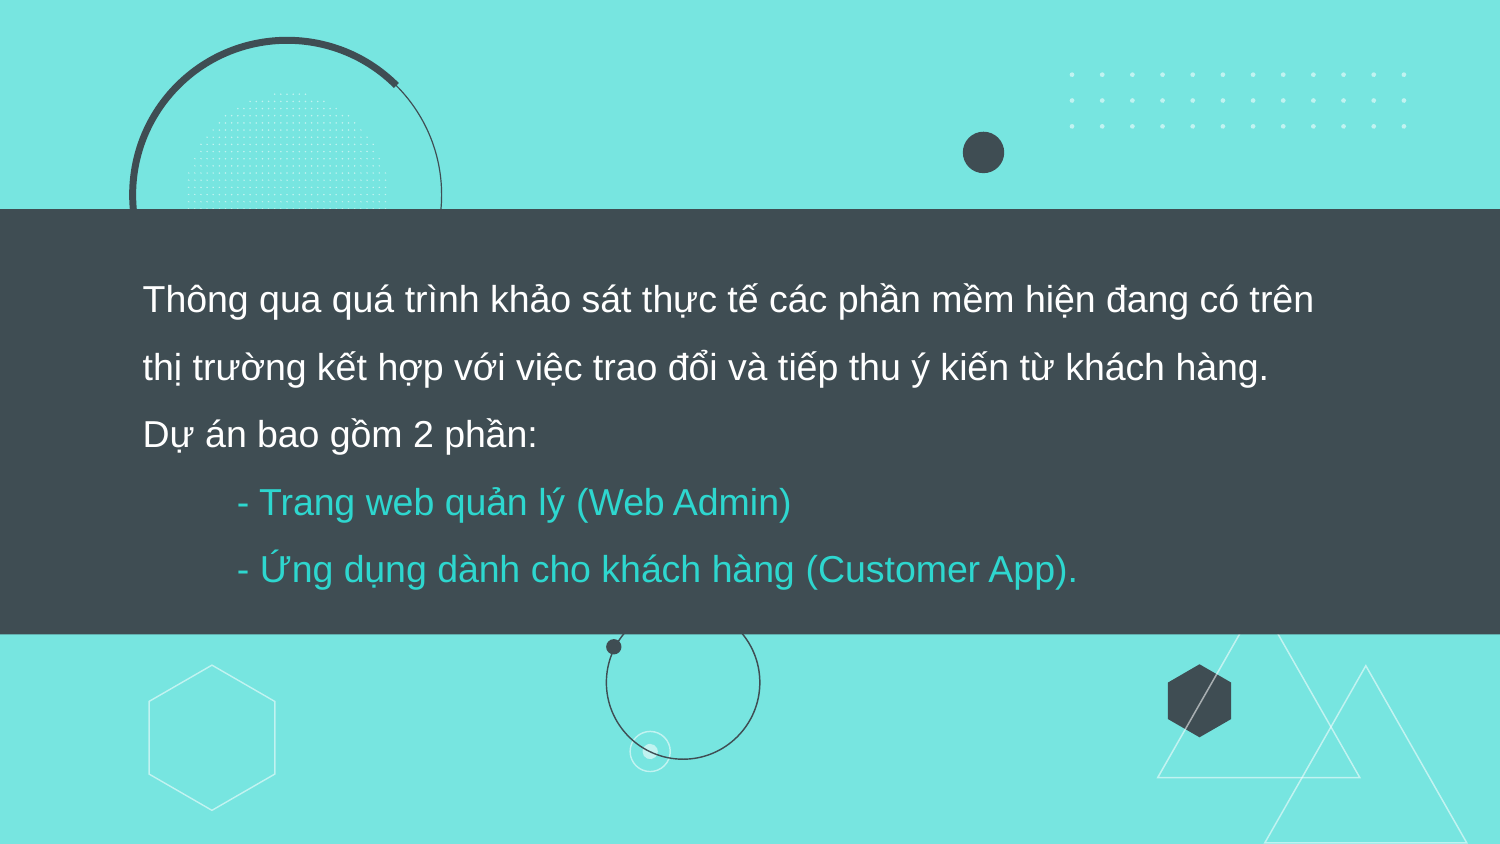

# Thông qua quá trình khảo sát thực tế các phần mềm hiện đang có trên thị trường kết hợp với việc trao đổi và tiếp thu ý kiến từ khách hàng. Dự án bao gồm 2 phần: - Trang web quản lý (Web Admin) - Ứng dụng dành cho khách hàng (Customer App).